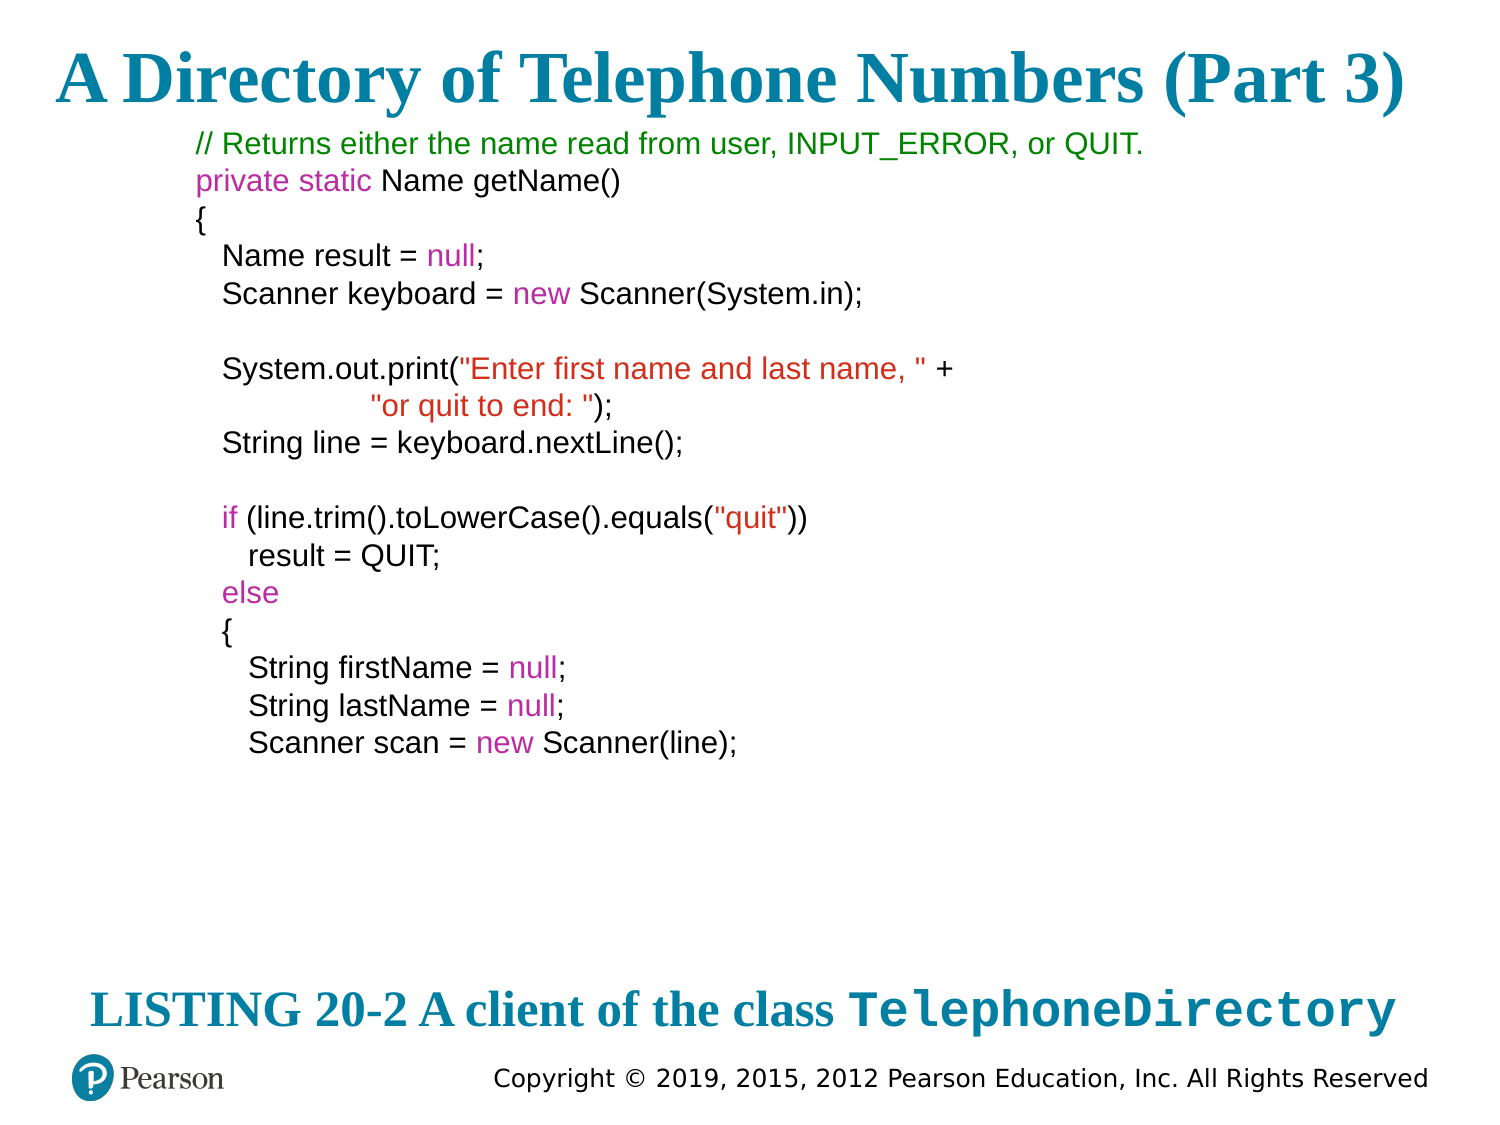

# A Directory of Telephone Numbers (Part 3)
   // Returns either the name read from user, INPUT_ERROR, or QUIT.
   private static Name getName()
   {
      Name result = null;
      Scanner keyboard = new Scanner(System.in);

      System.out.print("Enter first name and last name, " +
                       "or quit to end: ");
      String line = keyboard.nextLine();

      if (line.trim().toLowerCase().equals("quit"))
         result = QUIT;
      else
      {
         String firstName = null;
         String lastName = null;
         Scanner scan = new Scanner(line);
LISTING 20-2 A client of the class TelephoneDirectory